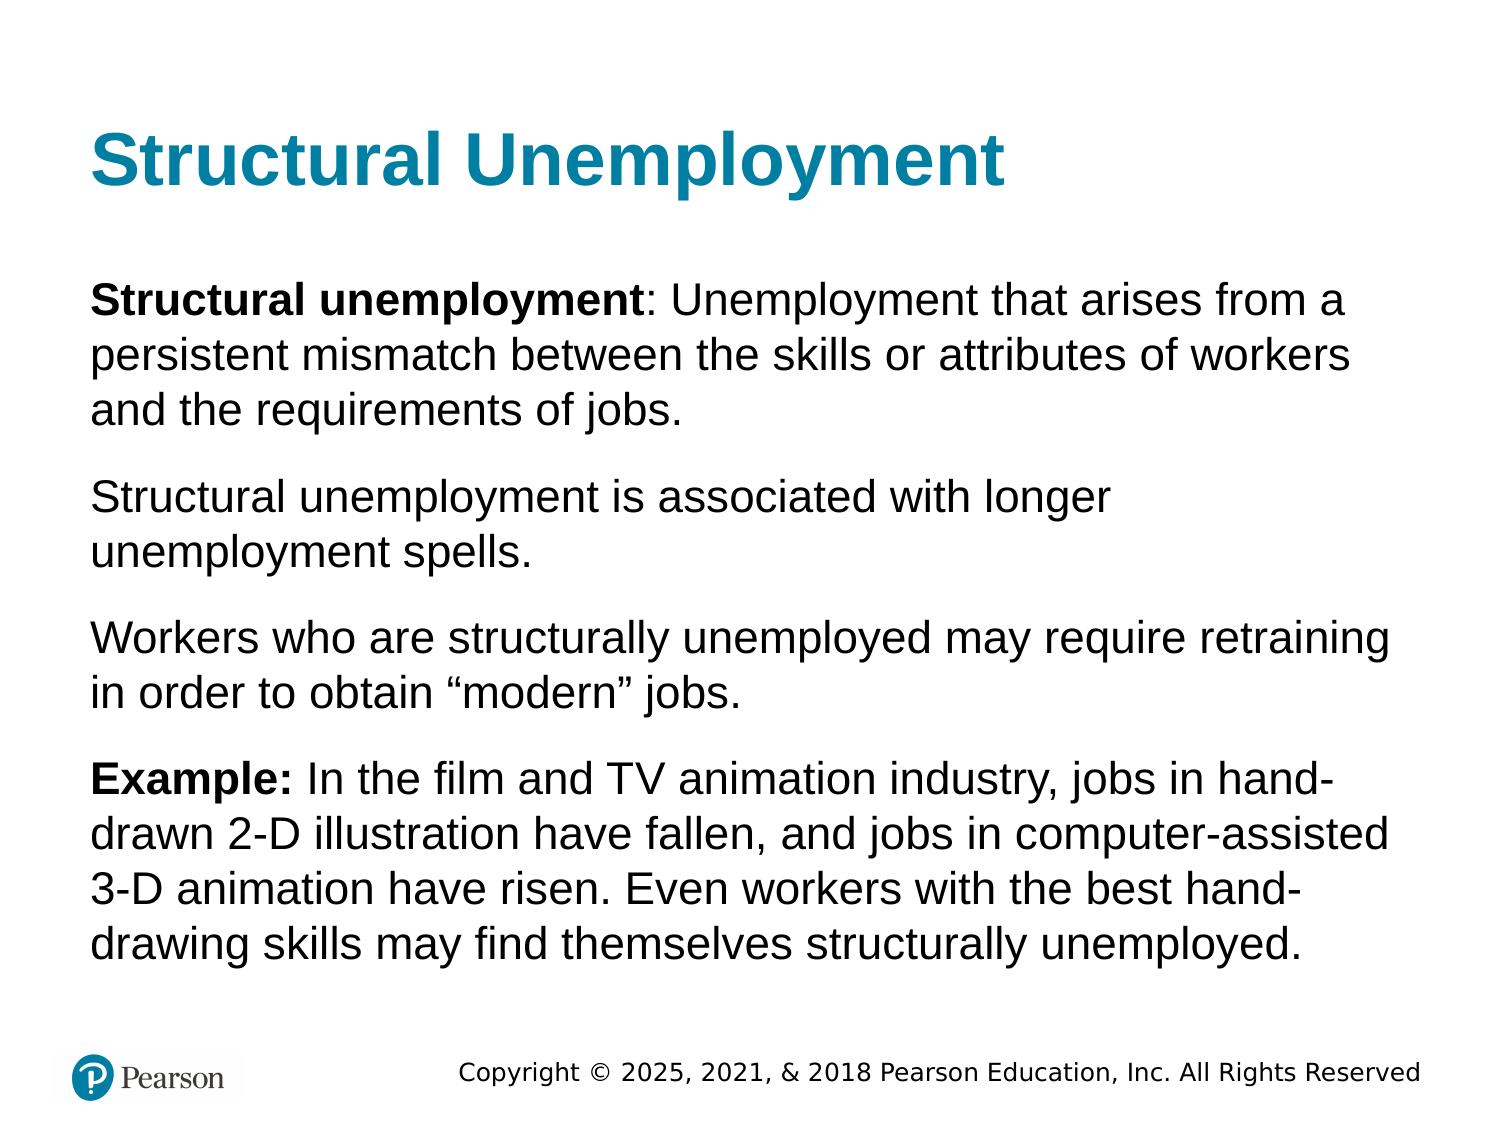

# Structural Unemployment
Structural unemployment: Unemployment that arises from a persistent mismatch between the skills or attributes of workers and the requirements of jobs.
Structural unemployment is associated with longer unemployment spells.
Workers who are structurally unemployed may require retraining in order to obtain “modern” jobs.
Example: In the film and T V animation industry, jobs in hand-drawn 2-D illustration have fallen, and jobs in computer-assisted 3-D animation have risen. Even workers with the best hand-drawing skills may find themselves structurally unemployed.